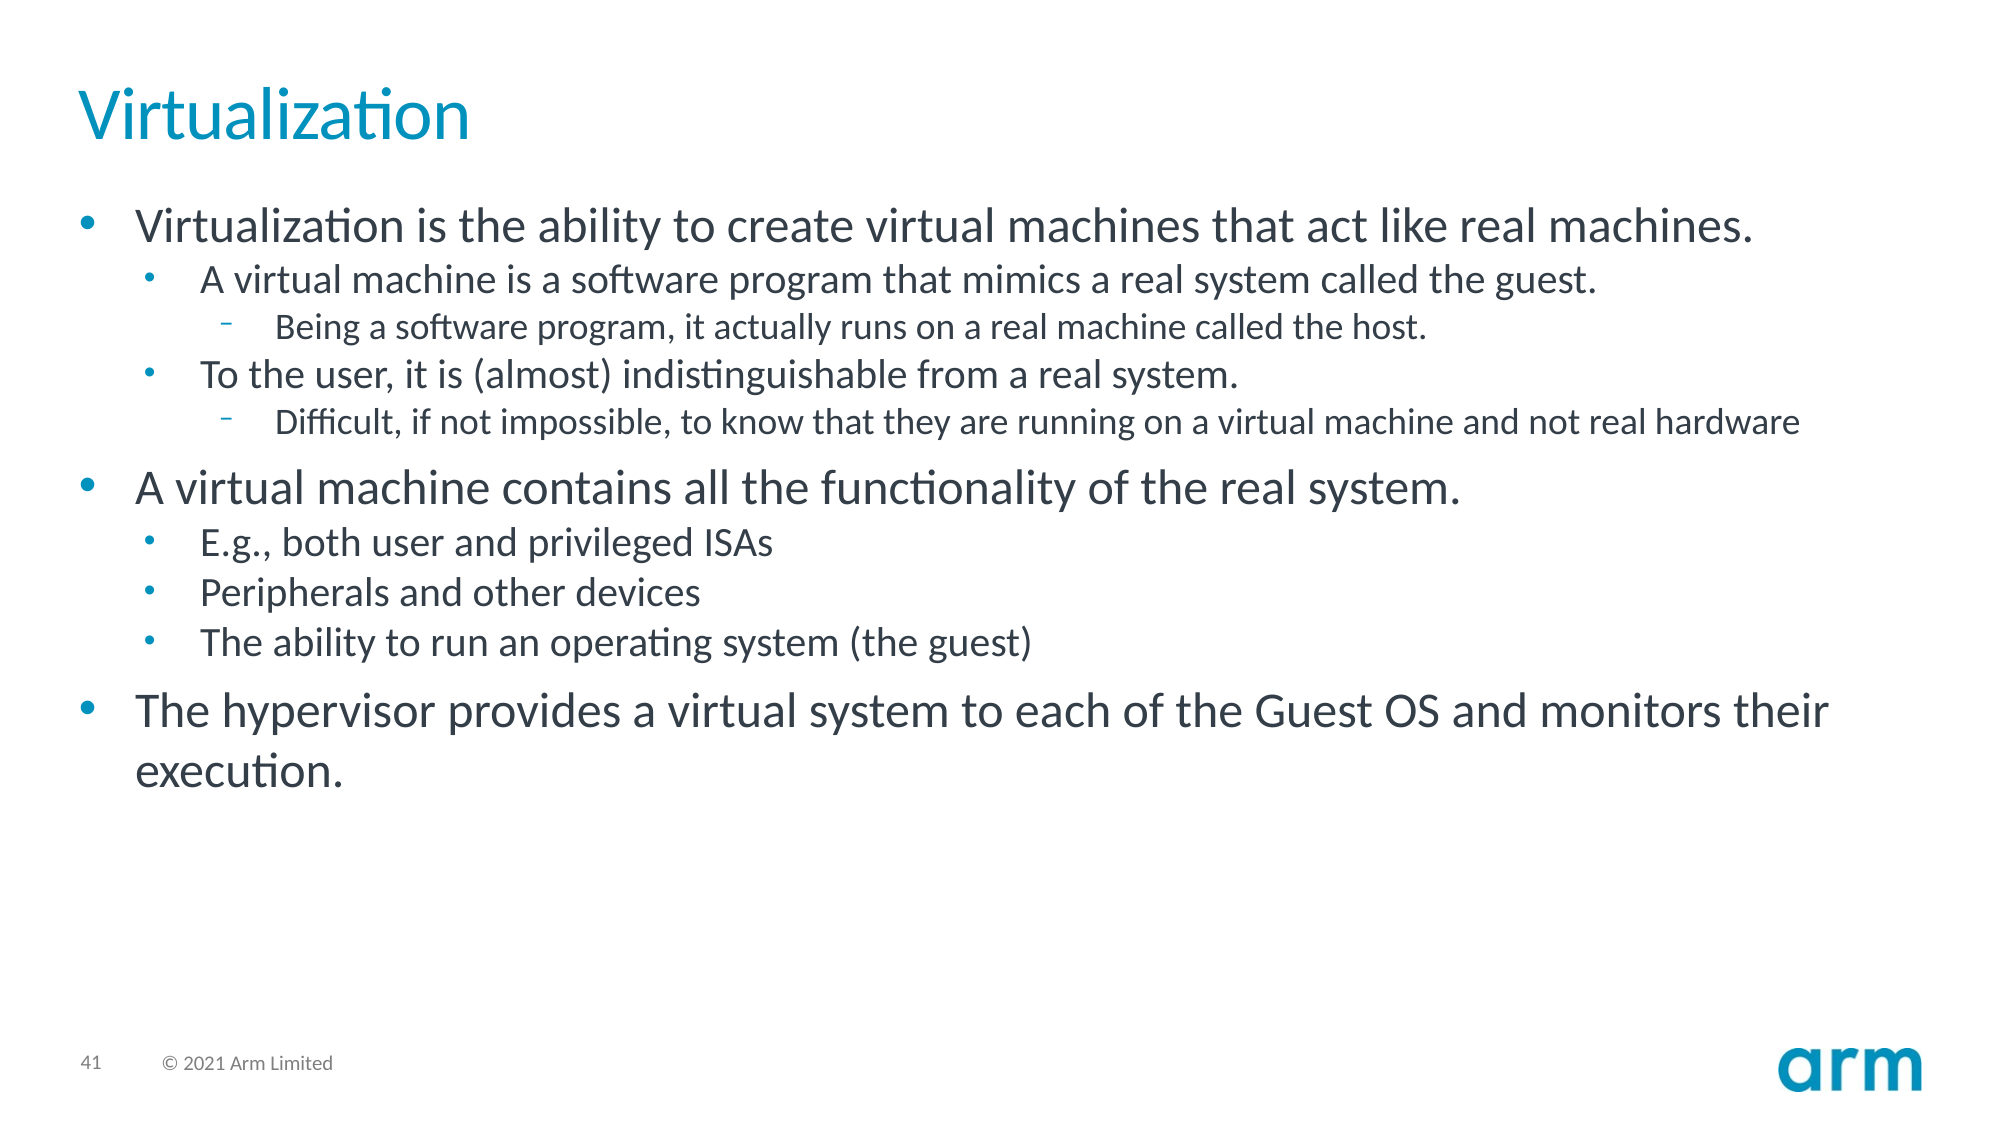

# Virtualization
Virtualization is the ability to create virtual machines that act like real machines.
A virtual machine is a software program that mimics a real system called the guest.
Being a software program, it actually runs on a real machine called the host.
To the user, it is (almost) indistinguishable from a real system.
Difficult, if not impossible, to know that they are running on a virtual machine and not real hardware
A virtual machine contains all the functionality of the real system.
E.g., both user and privileged ISAs
Peripherals and other devices
The ability to run an operating system (the guest)
The hypervisor provides a virtual system to each of the Guest OS and monitors their execution.